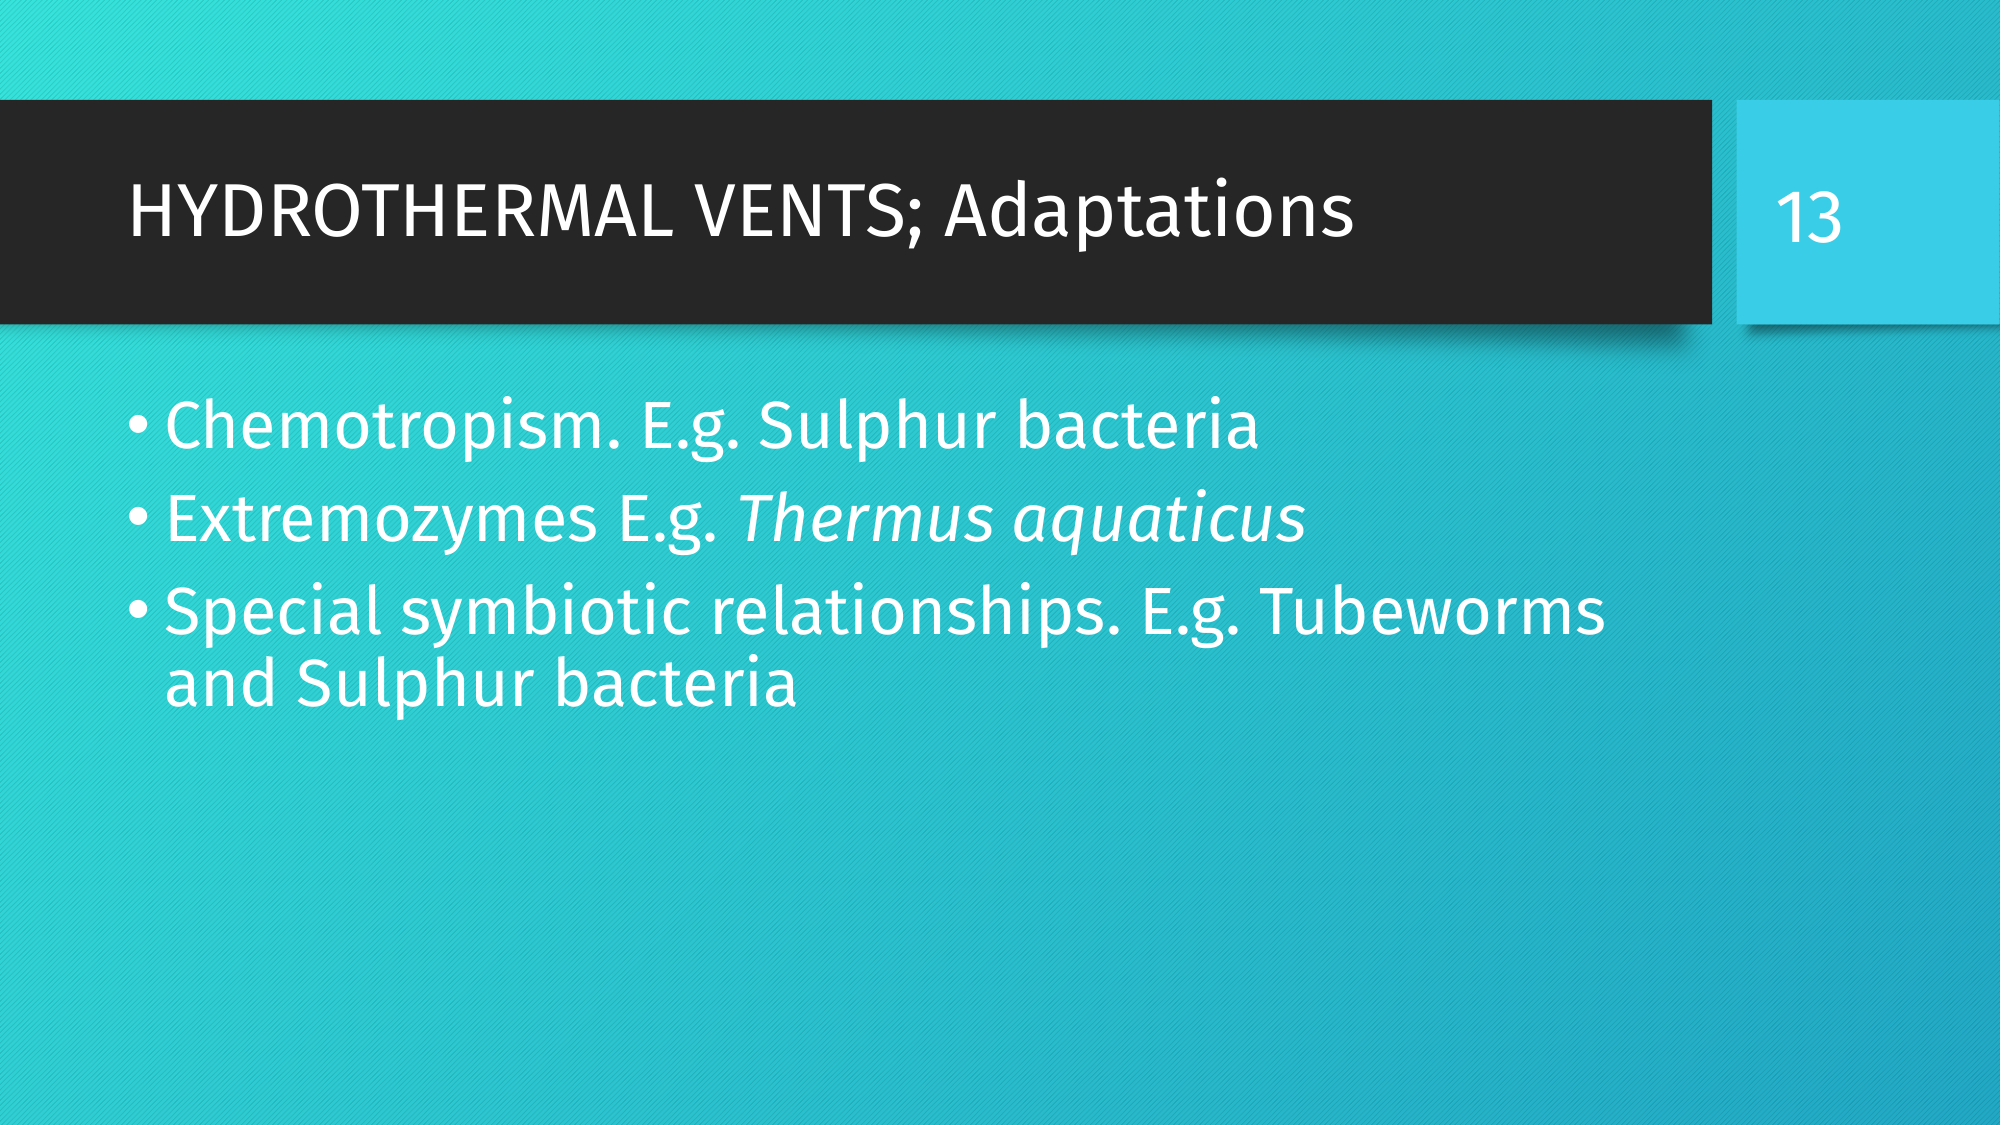

13
# HYDROTHERMAL VENTS; Adaptations
Chemotropism. E.g. Sulphur bacteria
Extremozymes E.g. Thermus aquaticus
Special symbiotic relationships. E.g. Tubeworms and Sulphur bacteria